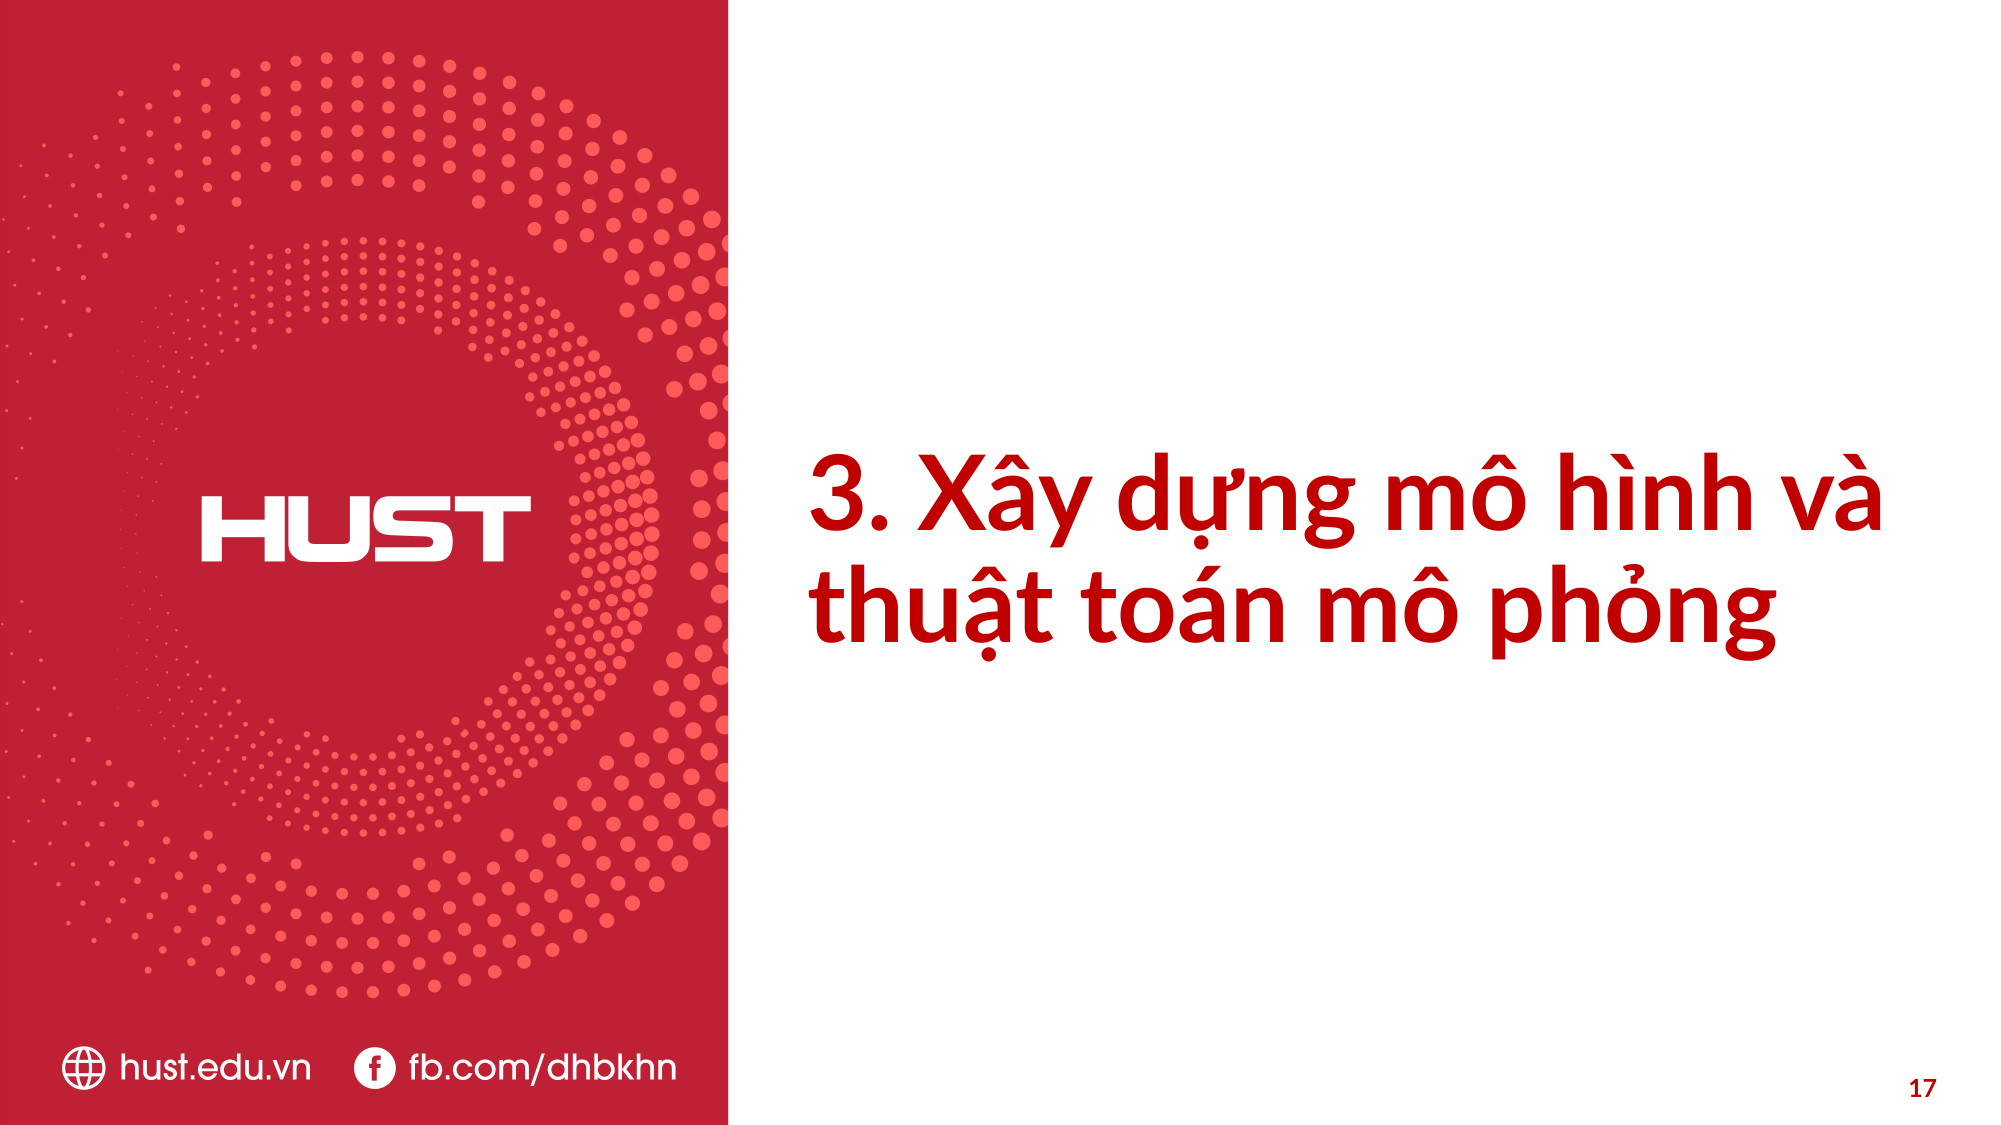

3. Xây dựng mô hình và thuật toán mô phỏng
17